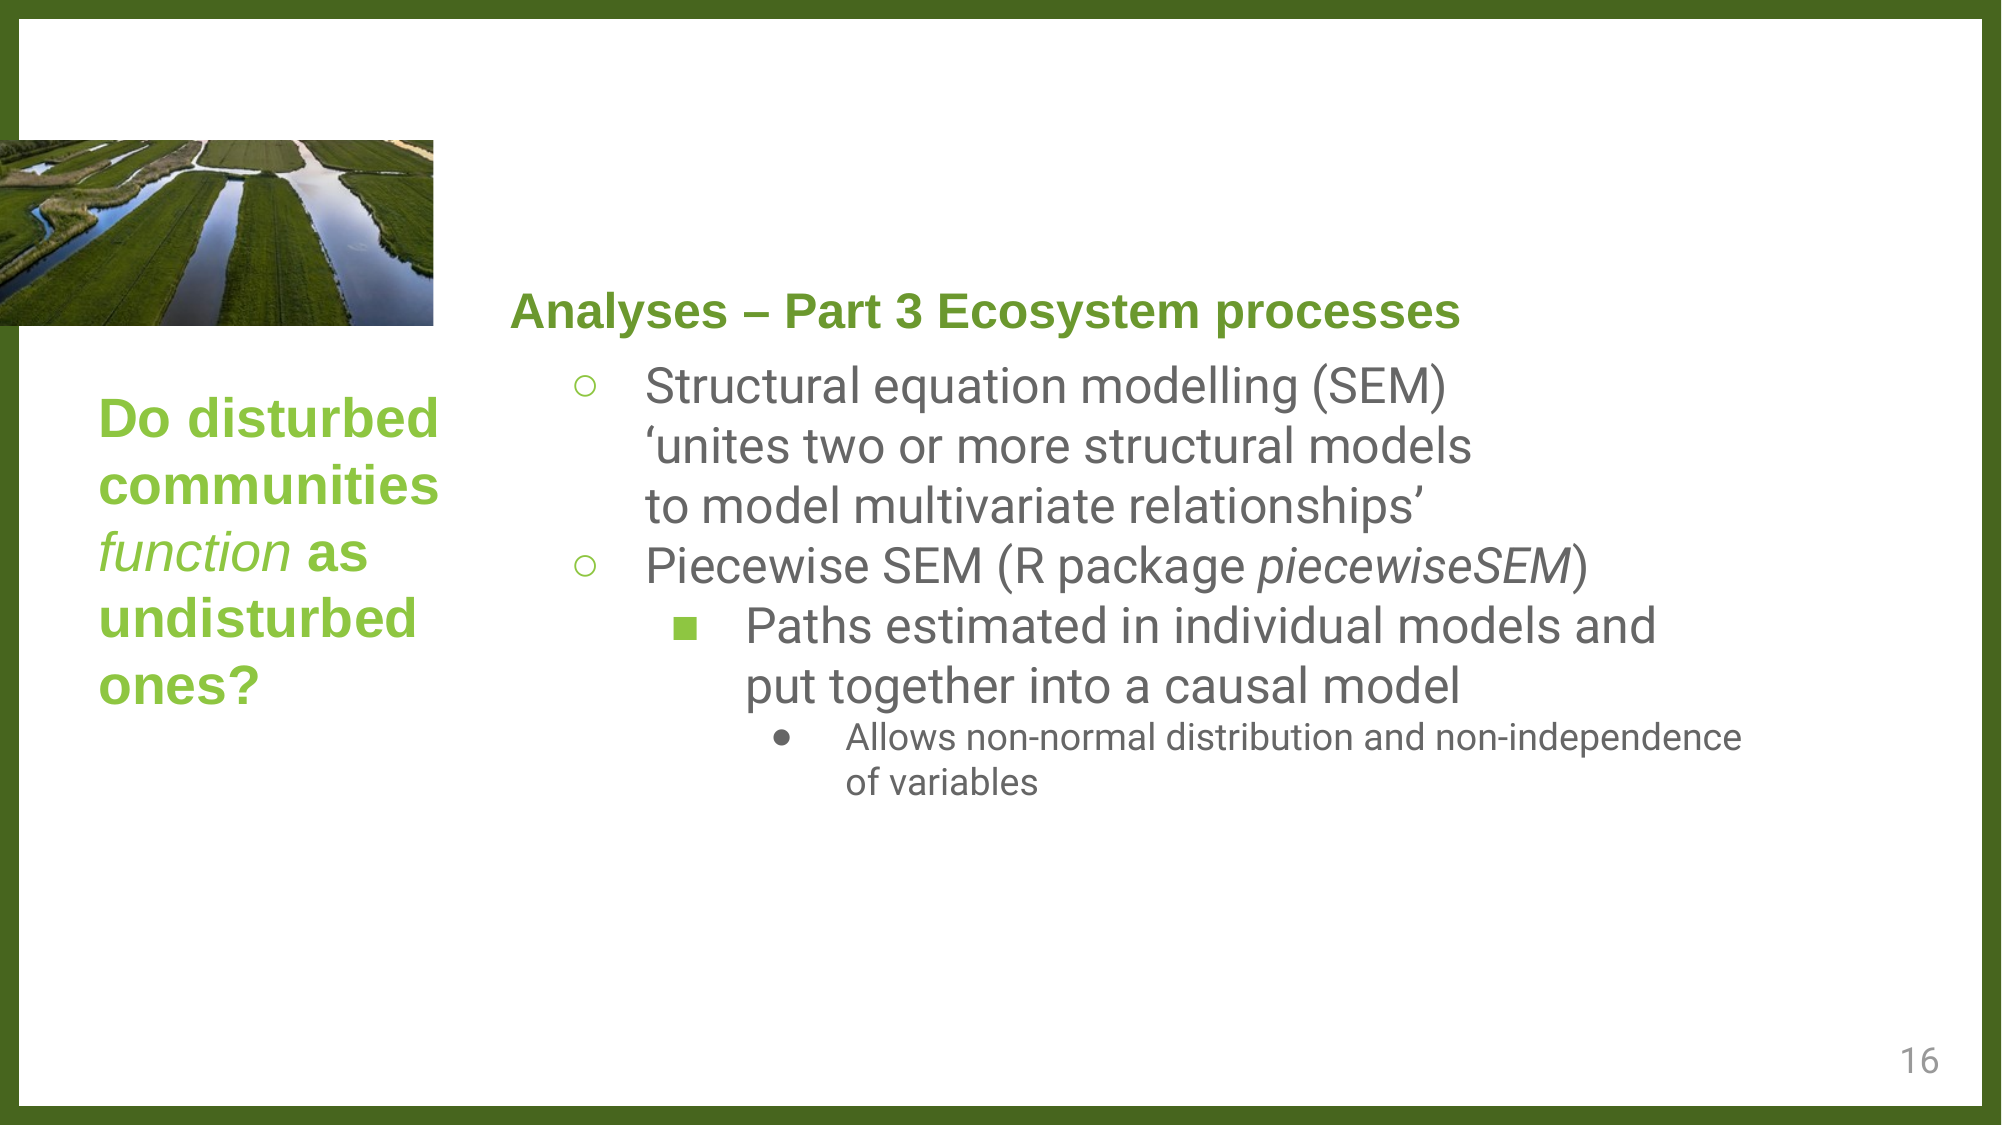

# Analyses – Part 3 Ecosystem processes
Do disturbed communities function as undisturbed ones?
Structural equation modelling (SEM)
‘unites two or more structural models
to model multivariate relationships’
Piecewise SEM (R package piecewiseSEM)
Paths estimated in individual models and
put together into a causal model
Allows non-normal distribution and non-independence
of variables

16